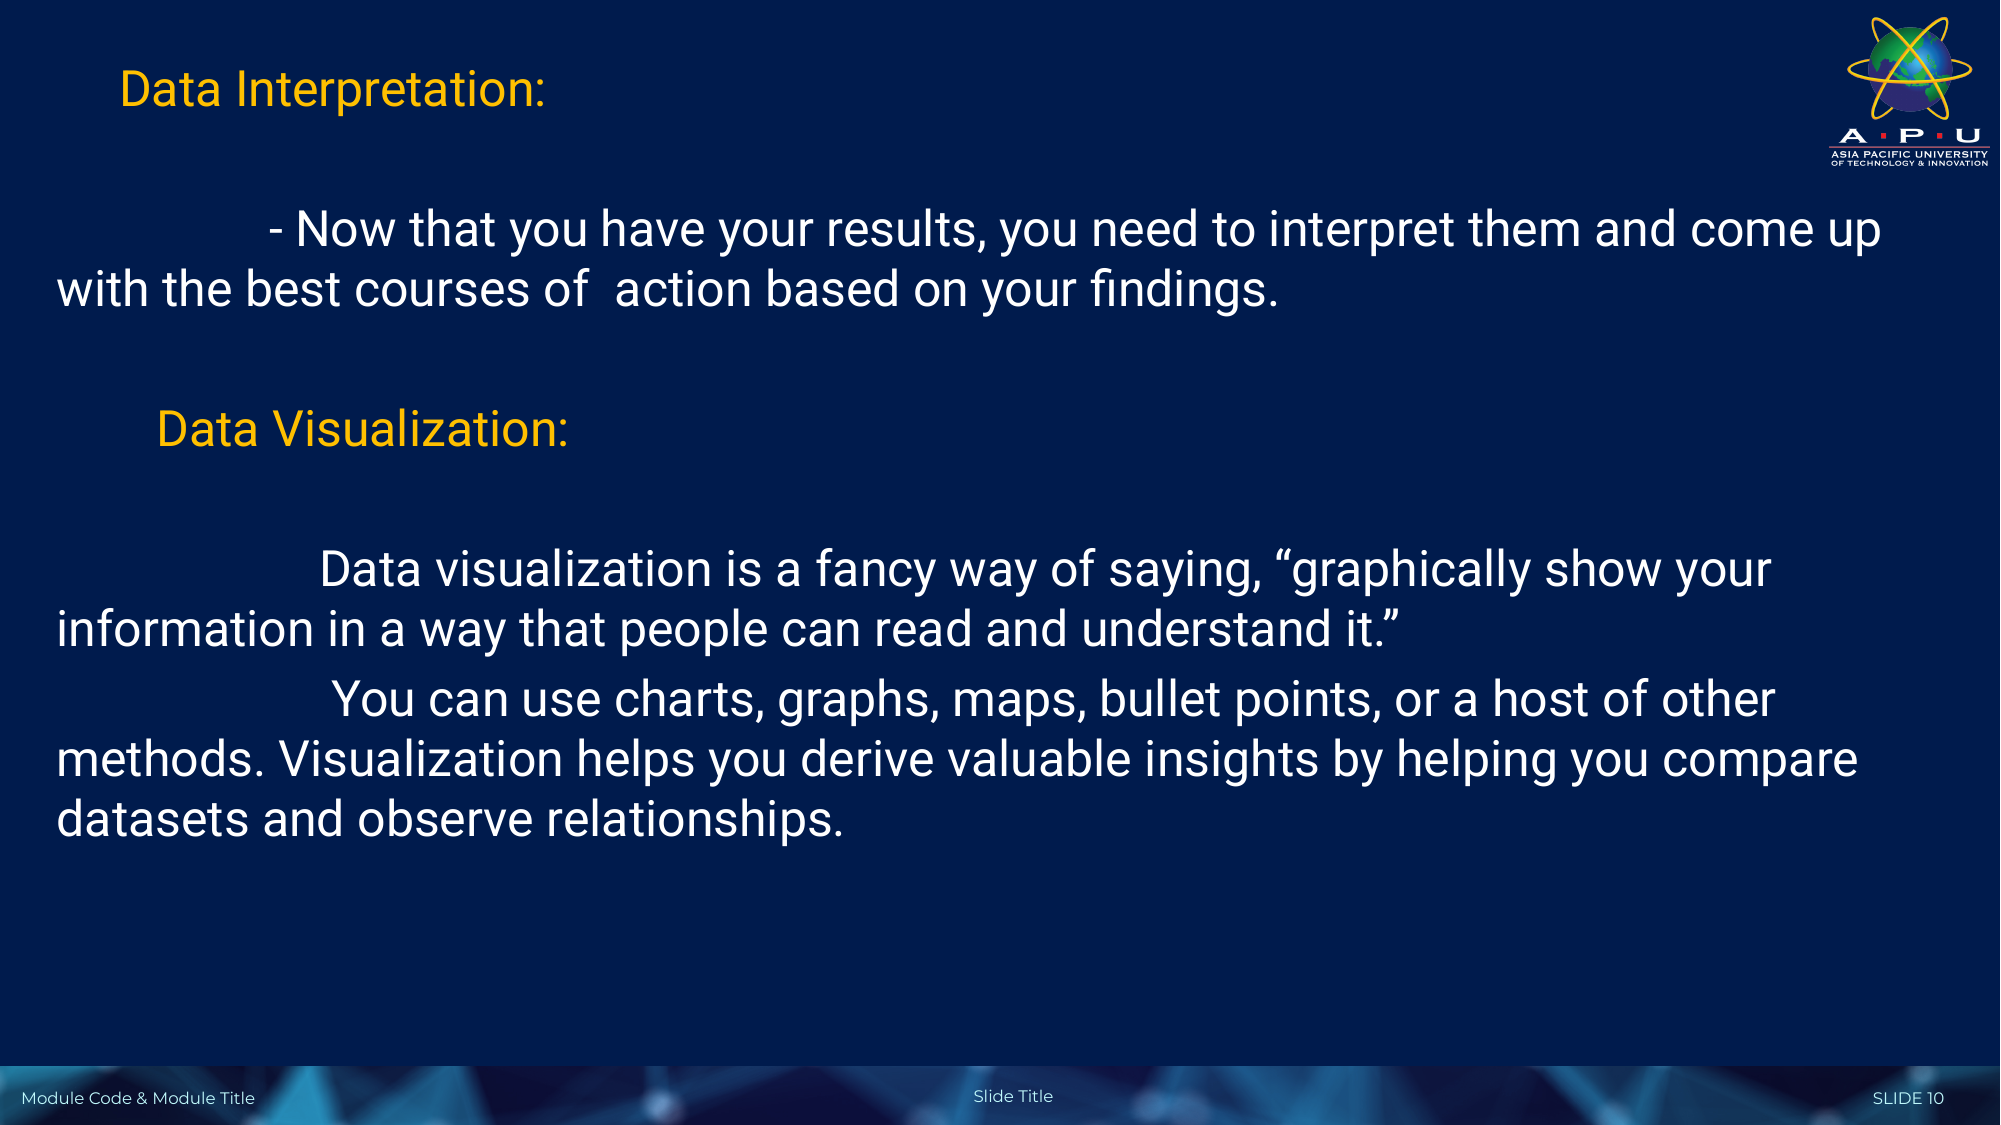

Data Interpretation:

                 - Now that you have your results, you need to interpret them and come up with the best courses of  action based on your findings.

        Data Visualization:

                     Data visualization is a fancy way of saying, “graphically show your information in a way that people can read and understand it.”
                      You can use charts, graphs, maps, bullet points, or a host of other methods. Visualization helps you derive valuable insights by helping you compare datasets and observe relationships.